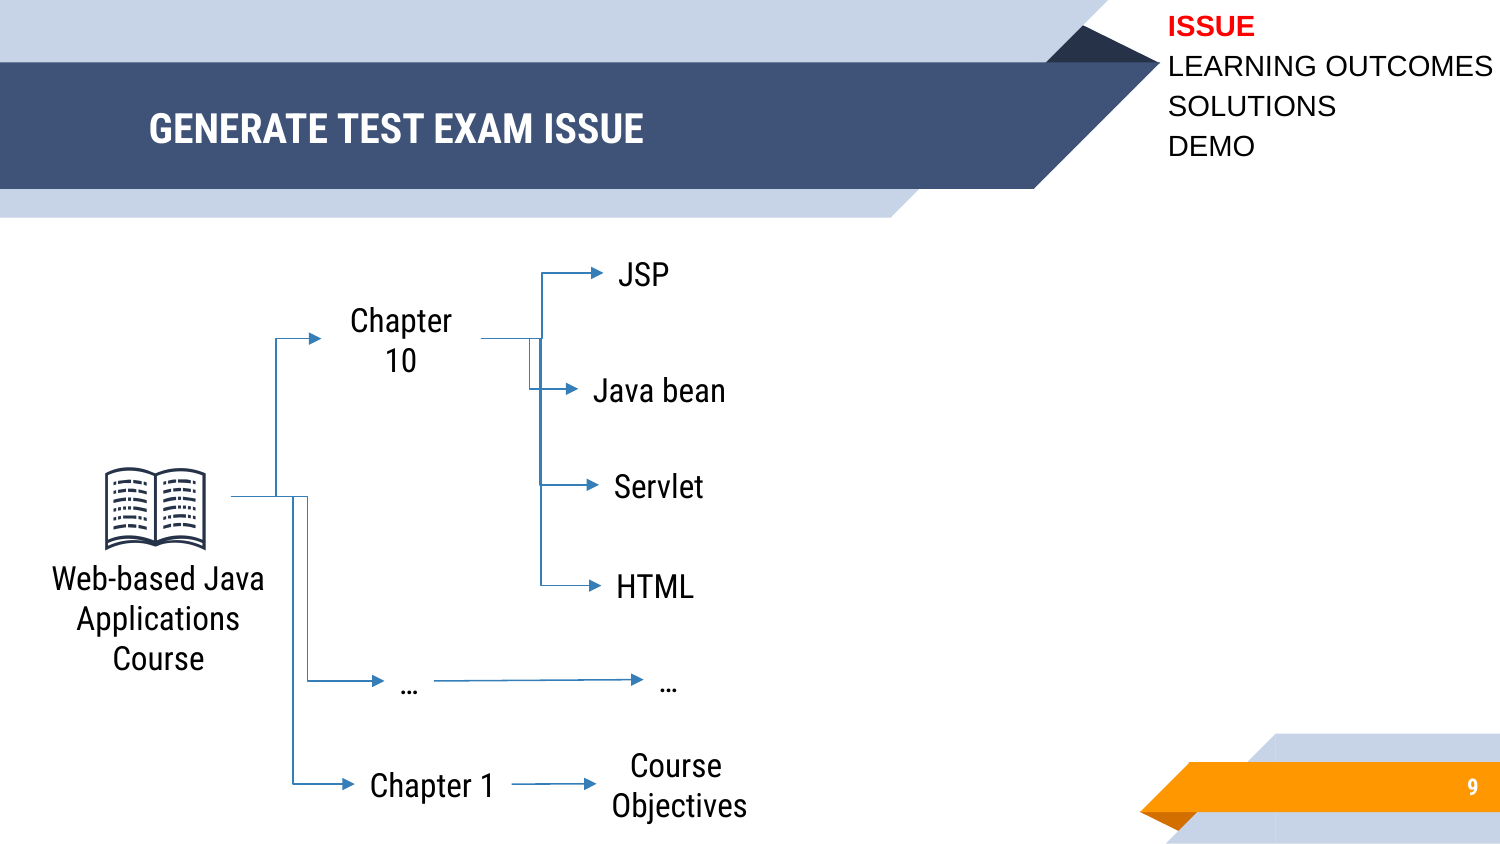

ISSUE
LEARNING OUTCOMES
SOLUTIONS
DEMO
# GENERATE TEST EXAM ISSUE
JSP
Chapter 10
Java bean
📖
Servlet
Web-based Java Applications Course
HTML
…
…
Course
Objectives
Chapter 1
9